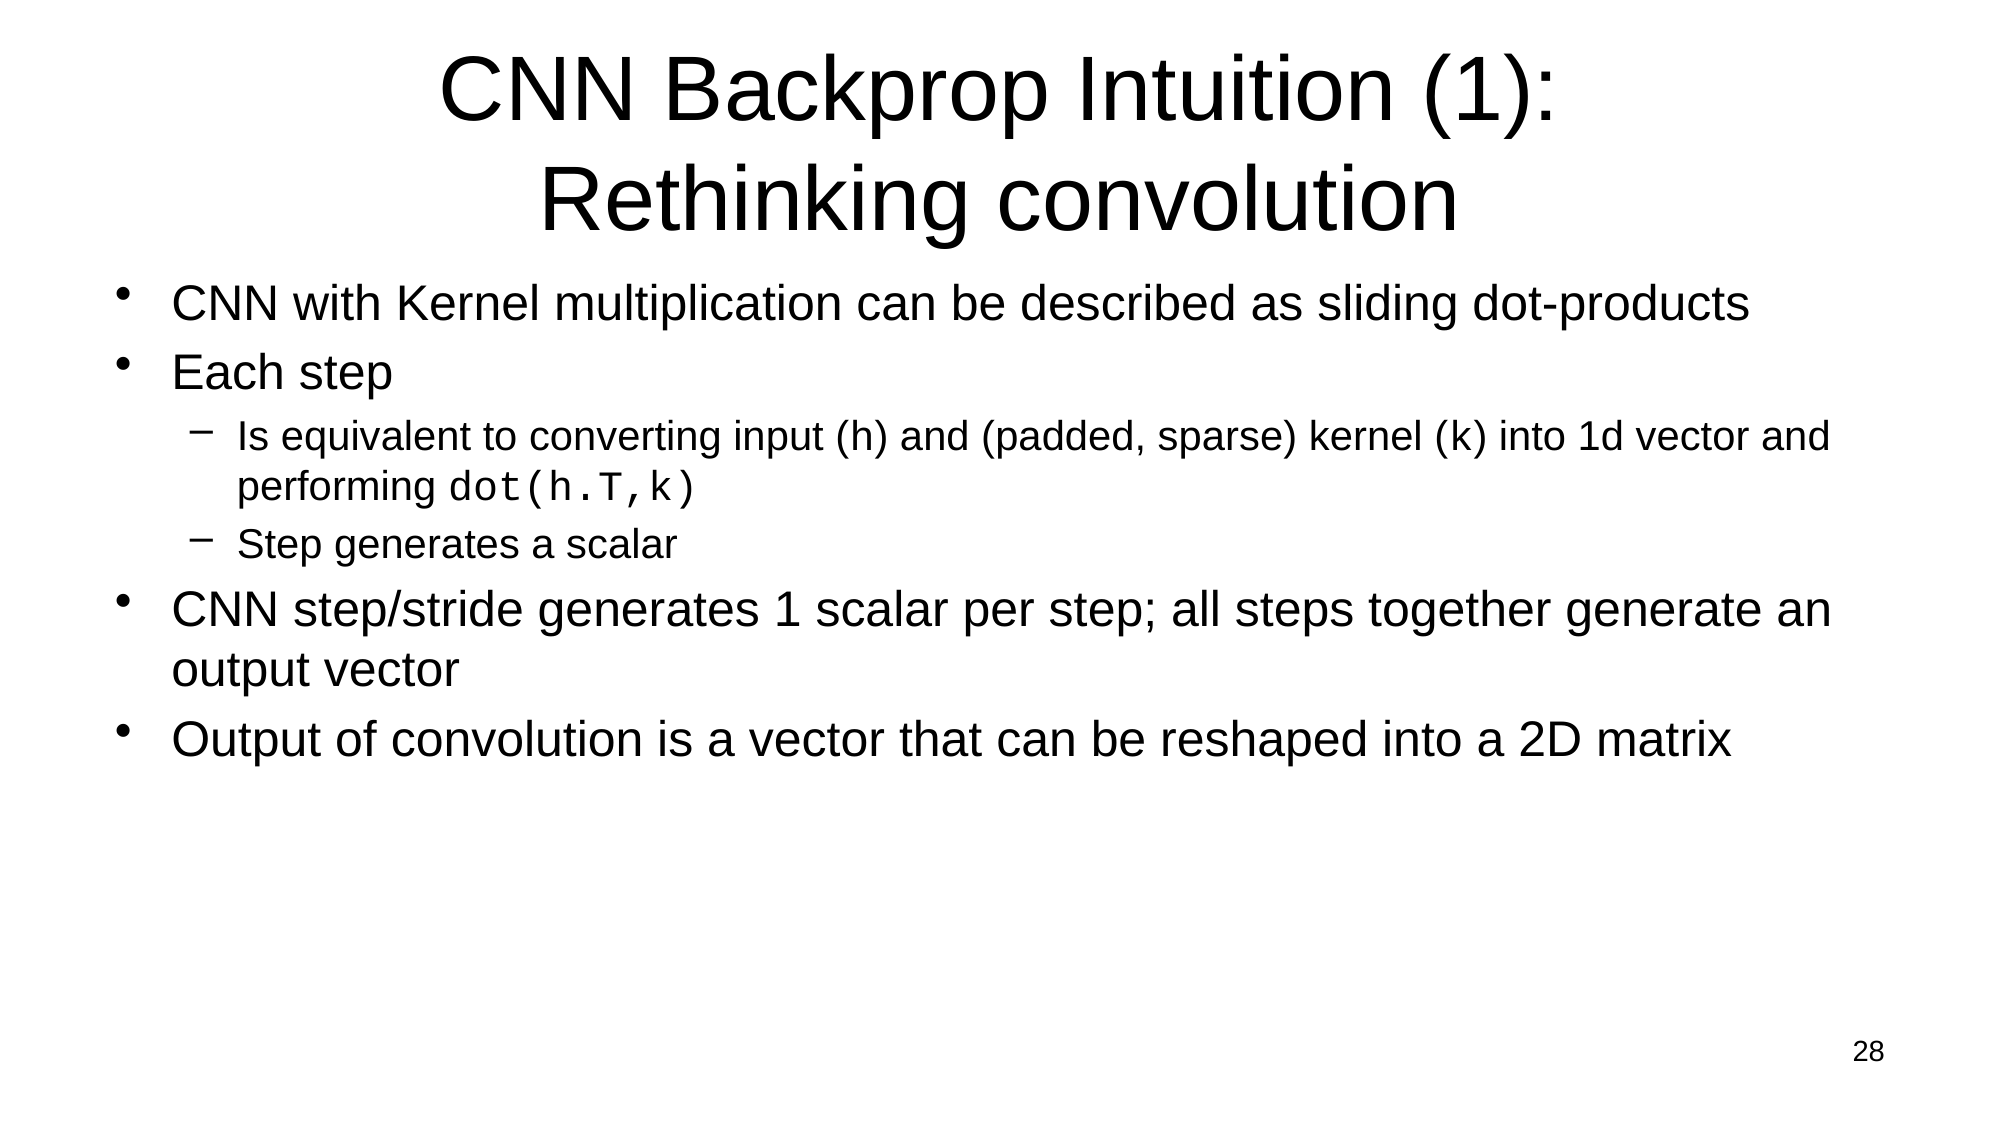

# CNN Backprop Intuition (1): Rethinking convolution
CNN with Kernel multiplication can be described as sliding dot-products
Each step
Is equivalent to converting input (h) and (padded, sparse) kernel (k) into 1d vector and performing dot(h.T,k)
Step generates a scalar
CNN step/stride generates 1 scalar per step; all steps together generate an output vector
Output of convolution is a vector that can be reshaped into a 2D matrix

28